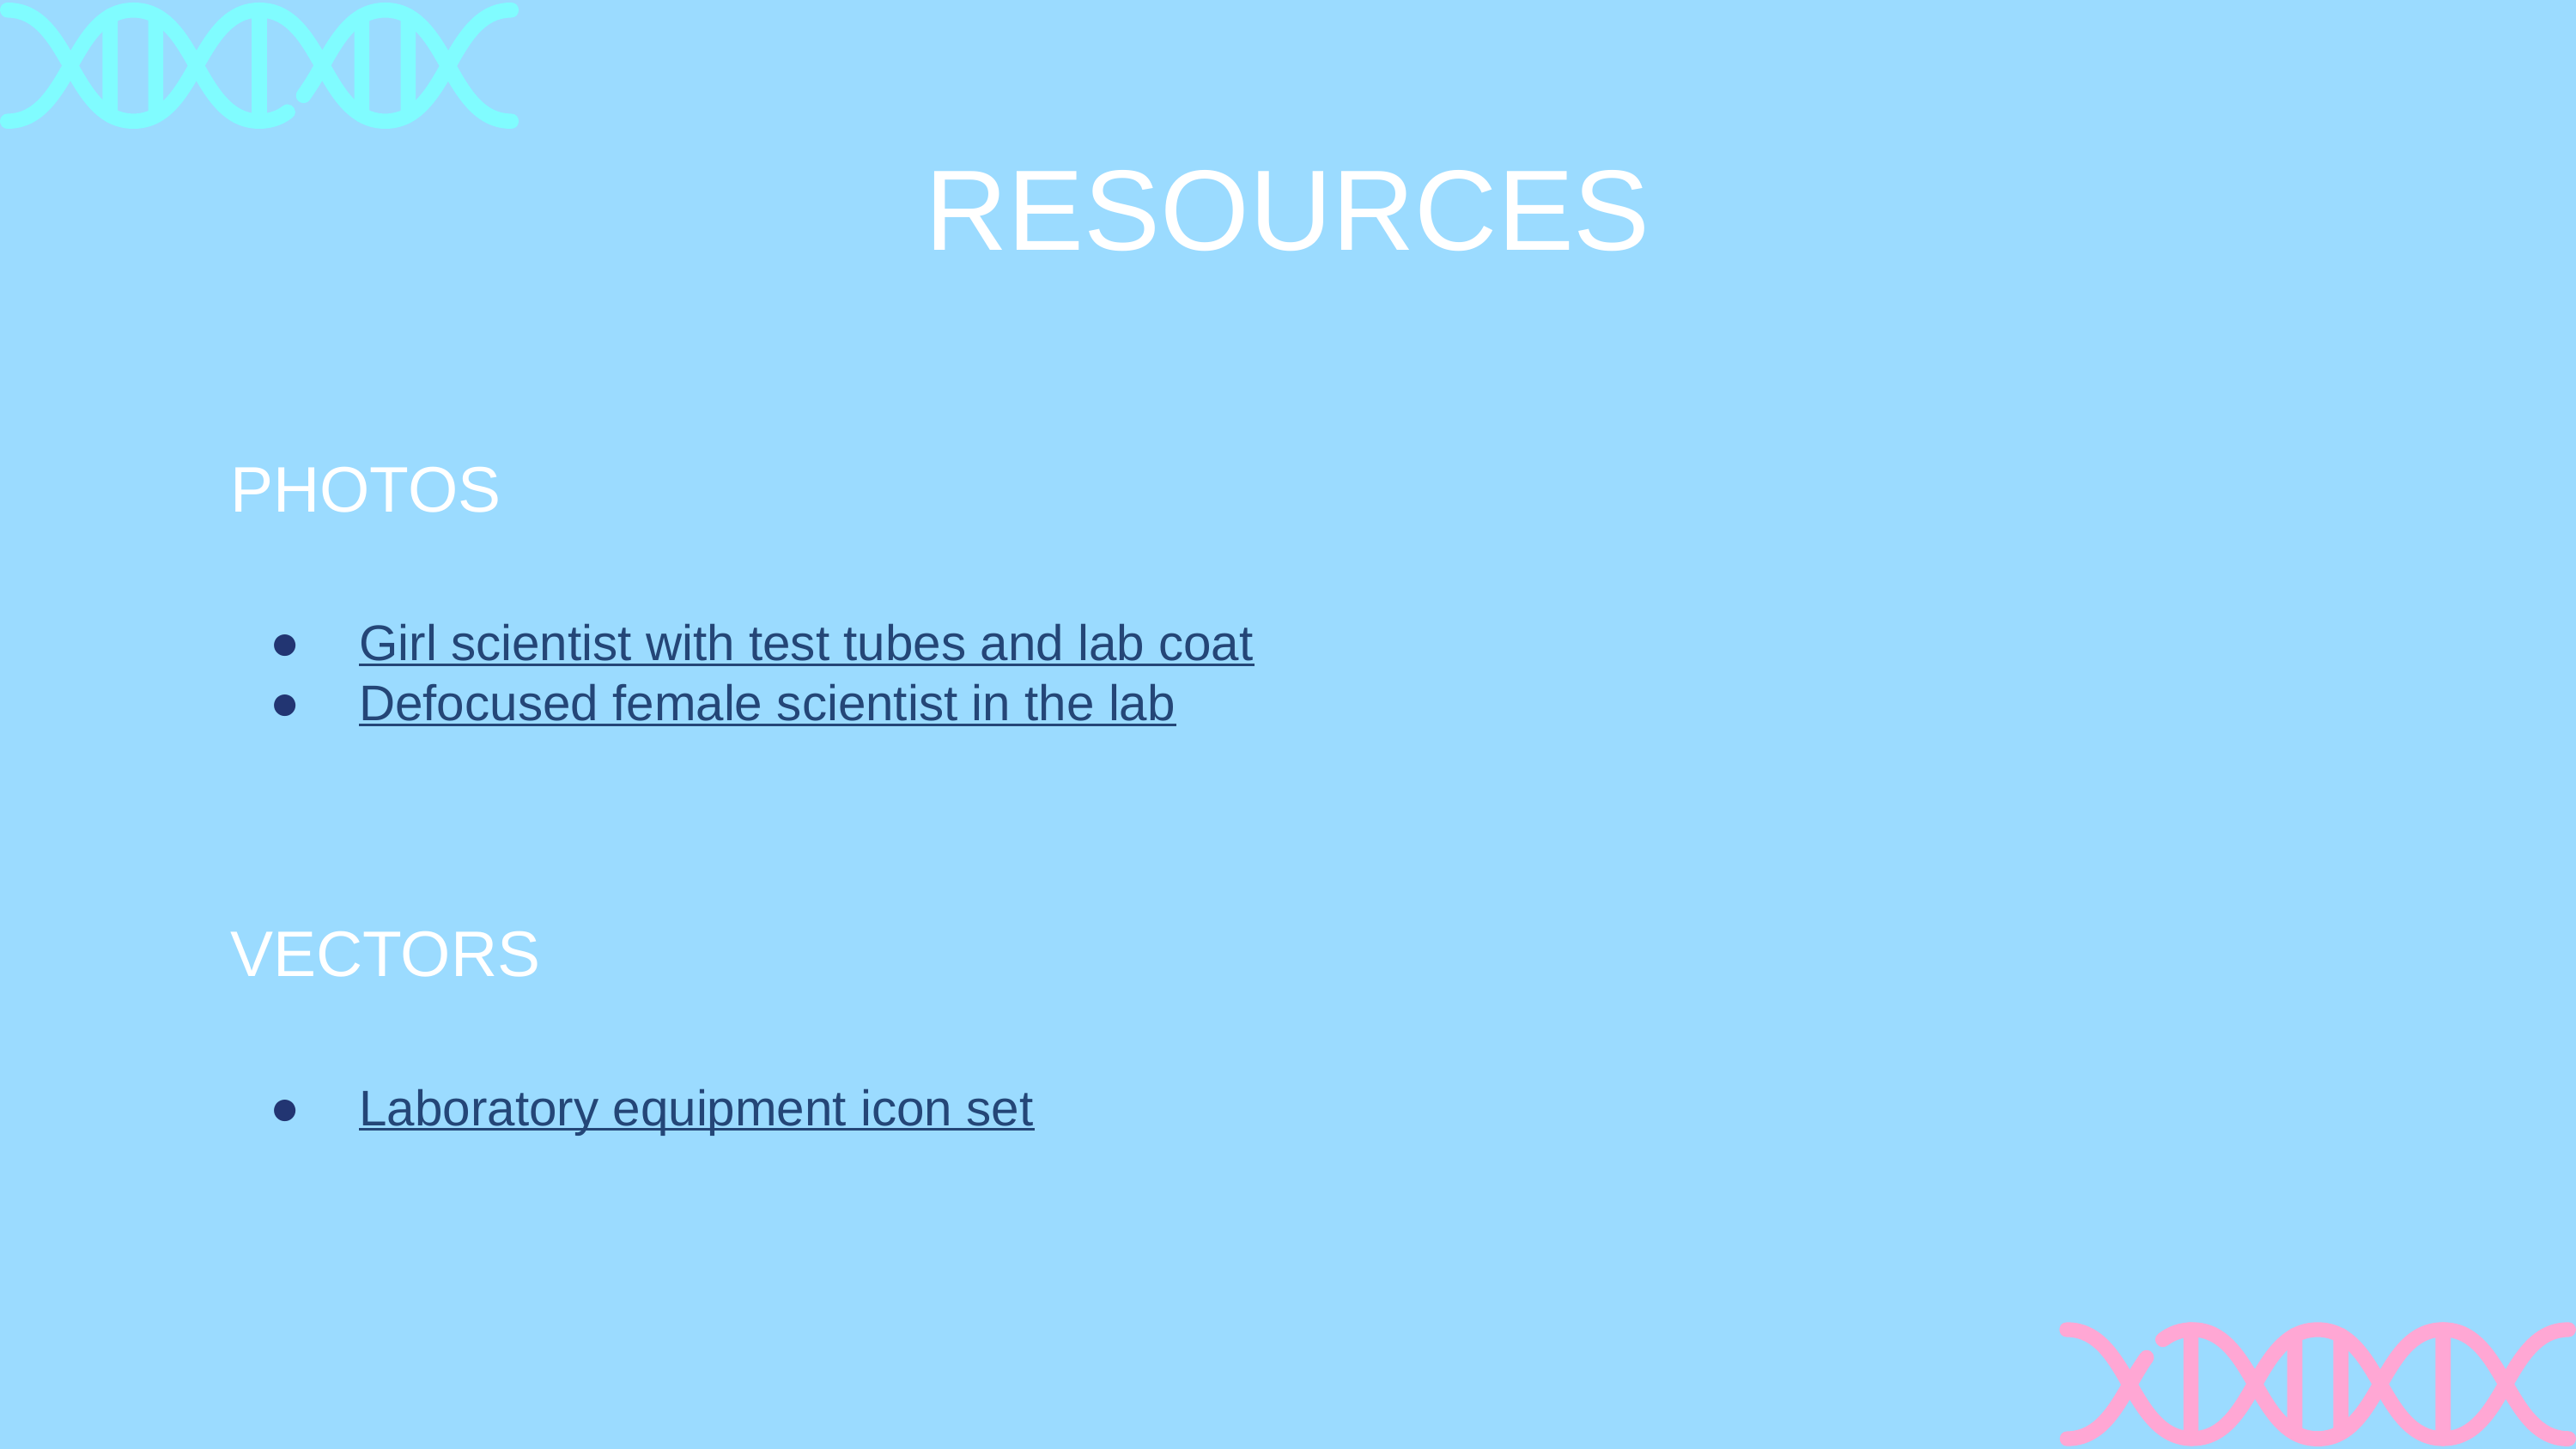

# RESOURCES
PHOTOS
Girl scientist with test tubes and lab coat
Defocused female scientist in the lab

VECTORS
Laboratory equipment icon set